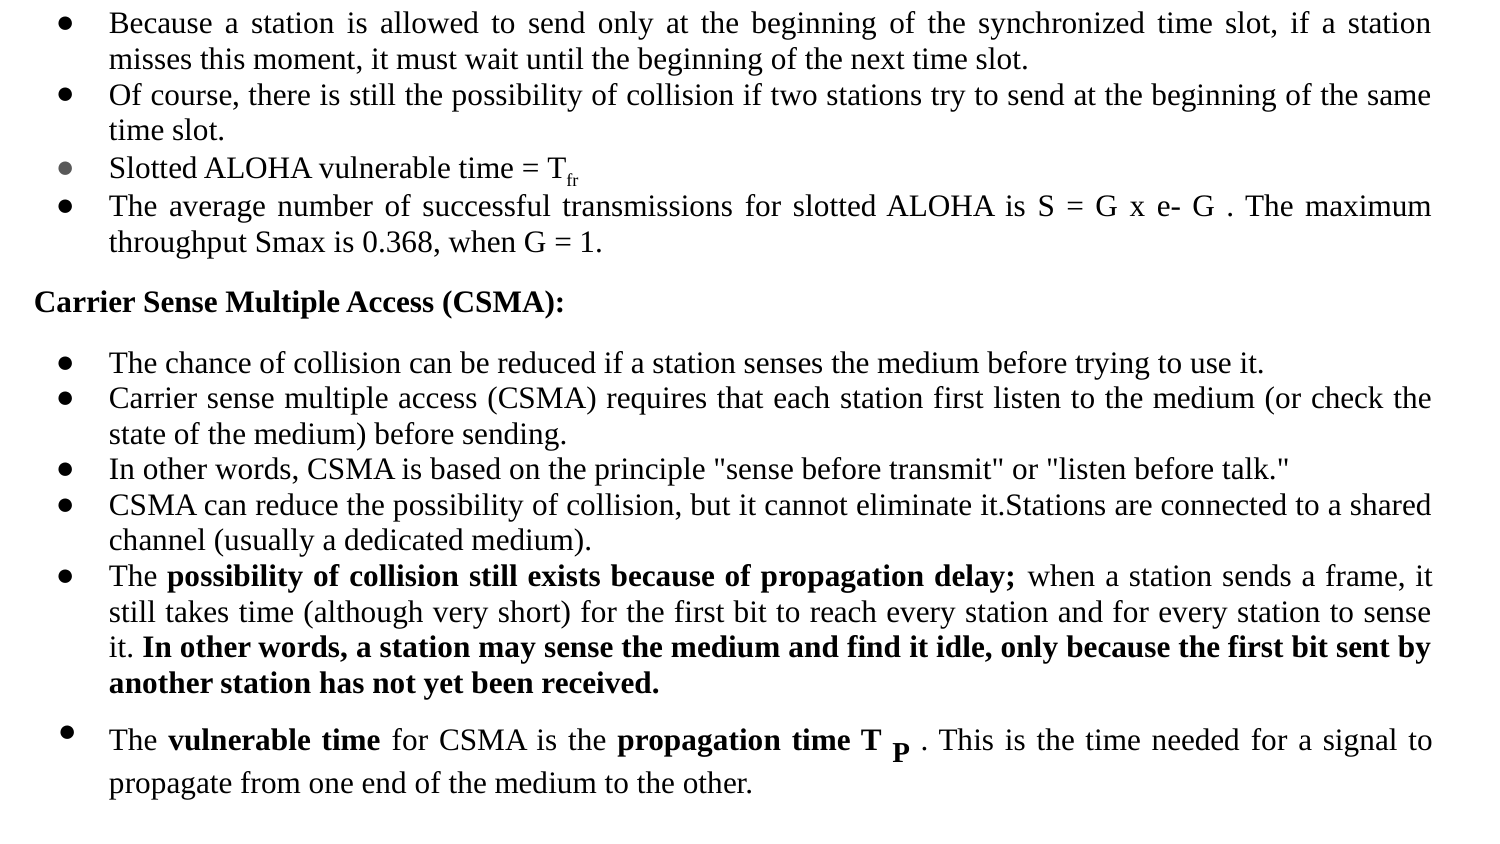

Because a station is allowed to send only at the beginning of the synchronized time slot, if a station misses this moment, it must wait until the beginning of the next time slot.
Of course, there is still the possibility of collision if two stations try to send at the beginning of the same time slot.
Slotted ALOHA vulnerable time = Tfr
The average number of successful transmissions for slotted ALOHA is S = G x e- G . The maximum throughput Smax is 0.368, when G = 1.
Carrier Sense Multiple Access (CSMA):
The chance of collision can be reduced if a station senses the medium before trying to use it.
Carrier sense multiple access (CSMA) requires that each station first listen to the medium (or check the state of the medium) before sending.
In other words, CSMA is based on the principle "sense before transmit" or "listen before talk."
CSMA can reduce the possibility of collision, but it cannot eliminate it.Stations are connected to a shared channel (usually a dedicated medium).
The possibility of collision still exists because of propagation delay; when a station sends a frame, it still takes time (although very short) for the first bit to reach every station and for every station to sense it. In other words, a station may sense the medium and find it idle, only because the first bit sent by another station has not yet been received.
The vulnerable time for CSMA is the propagation time T P . This is the time needed for a signal to propagate from one end of the medium to the other.